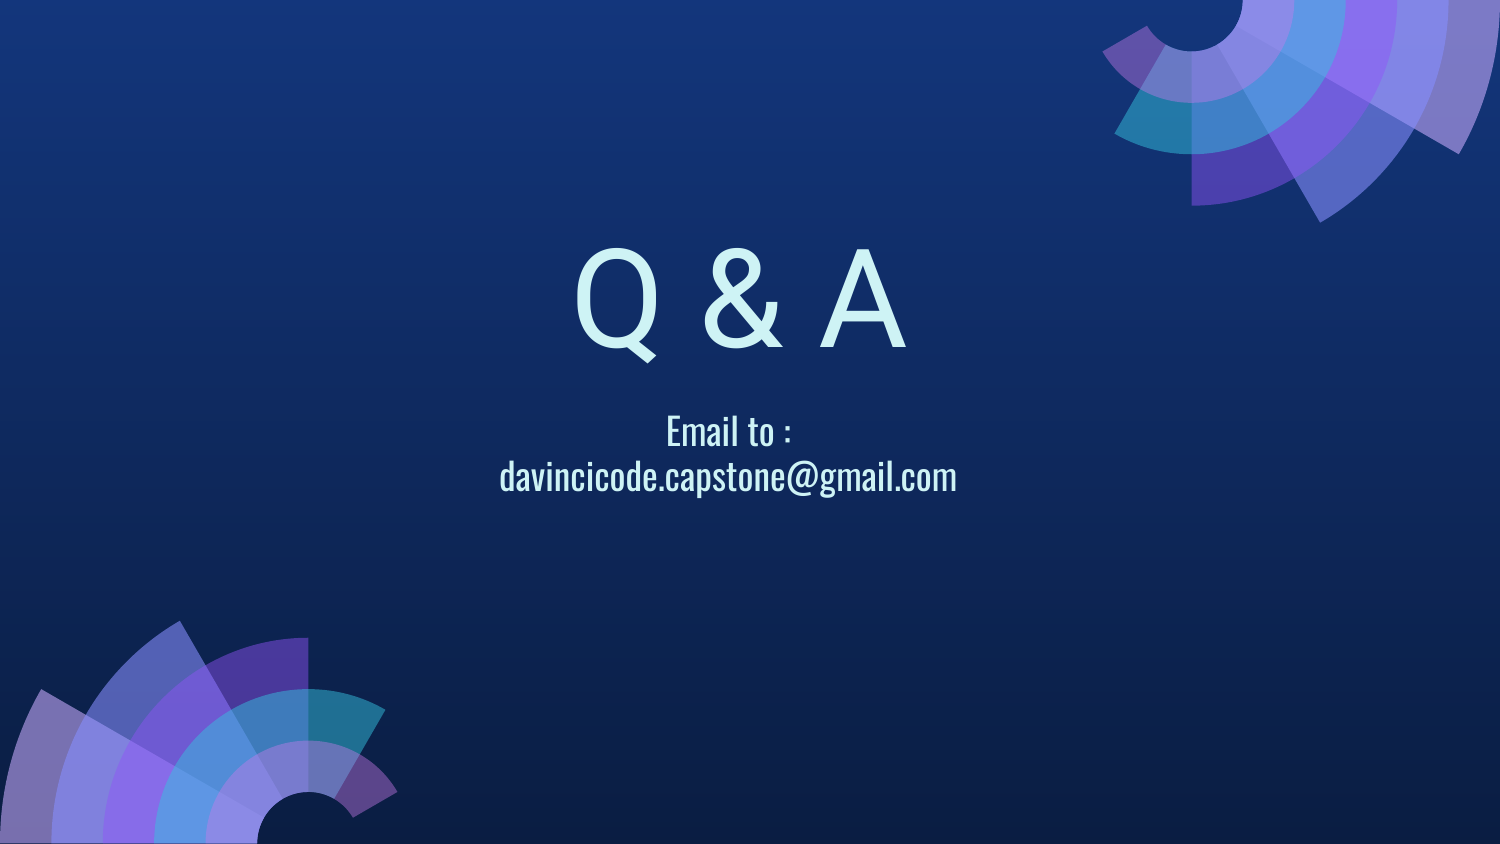

# Q & A
Email to : davincicode.capstone@gmail.com